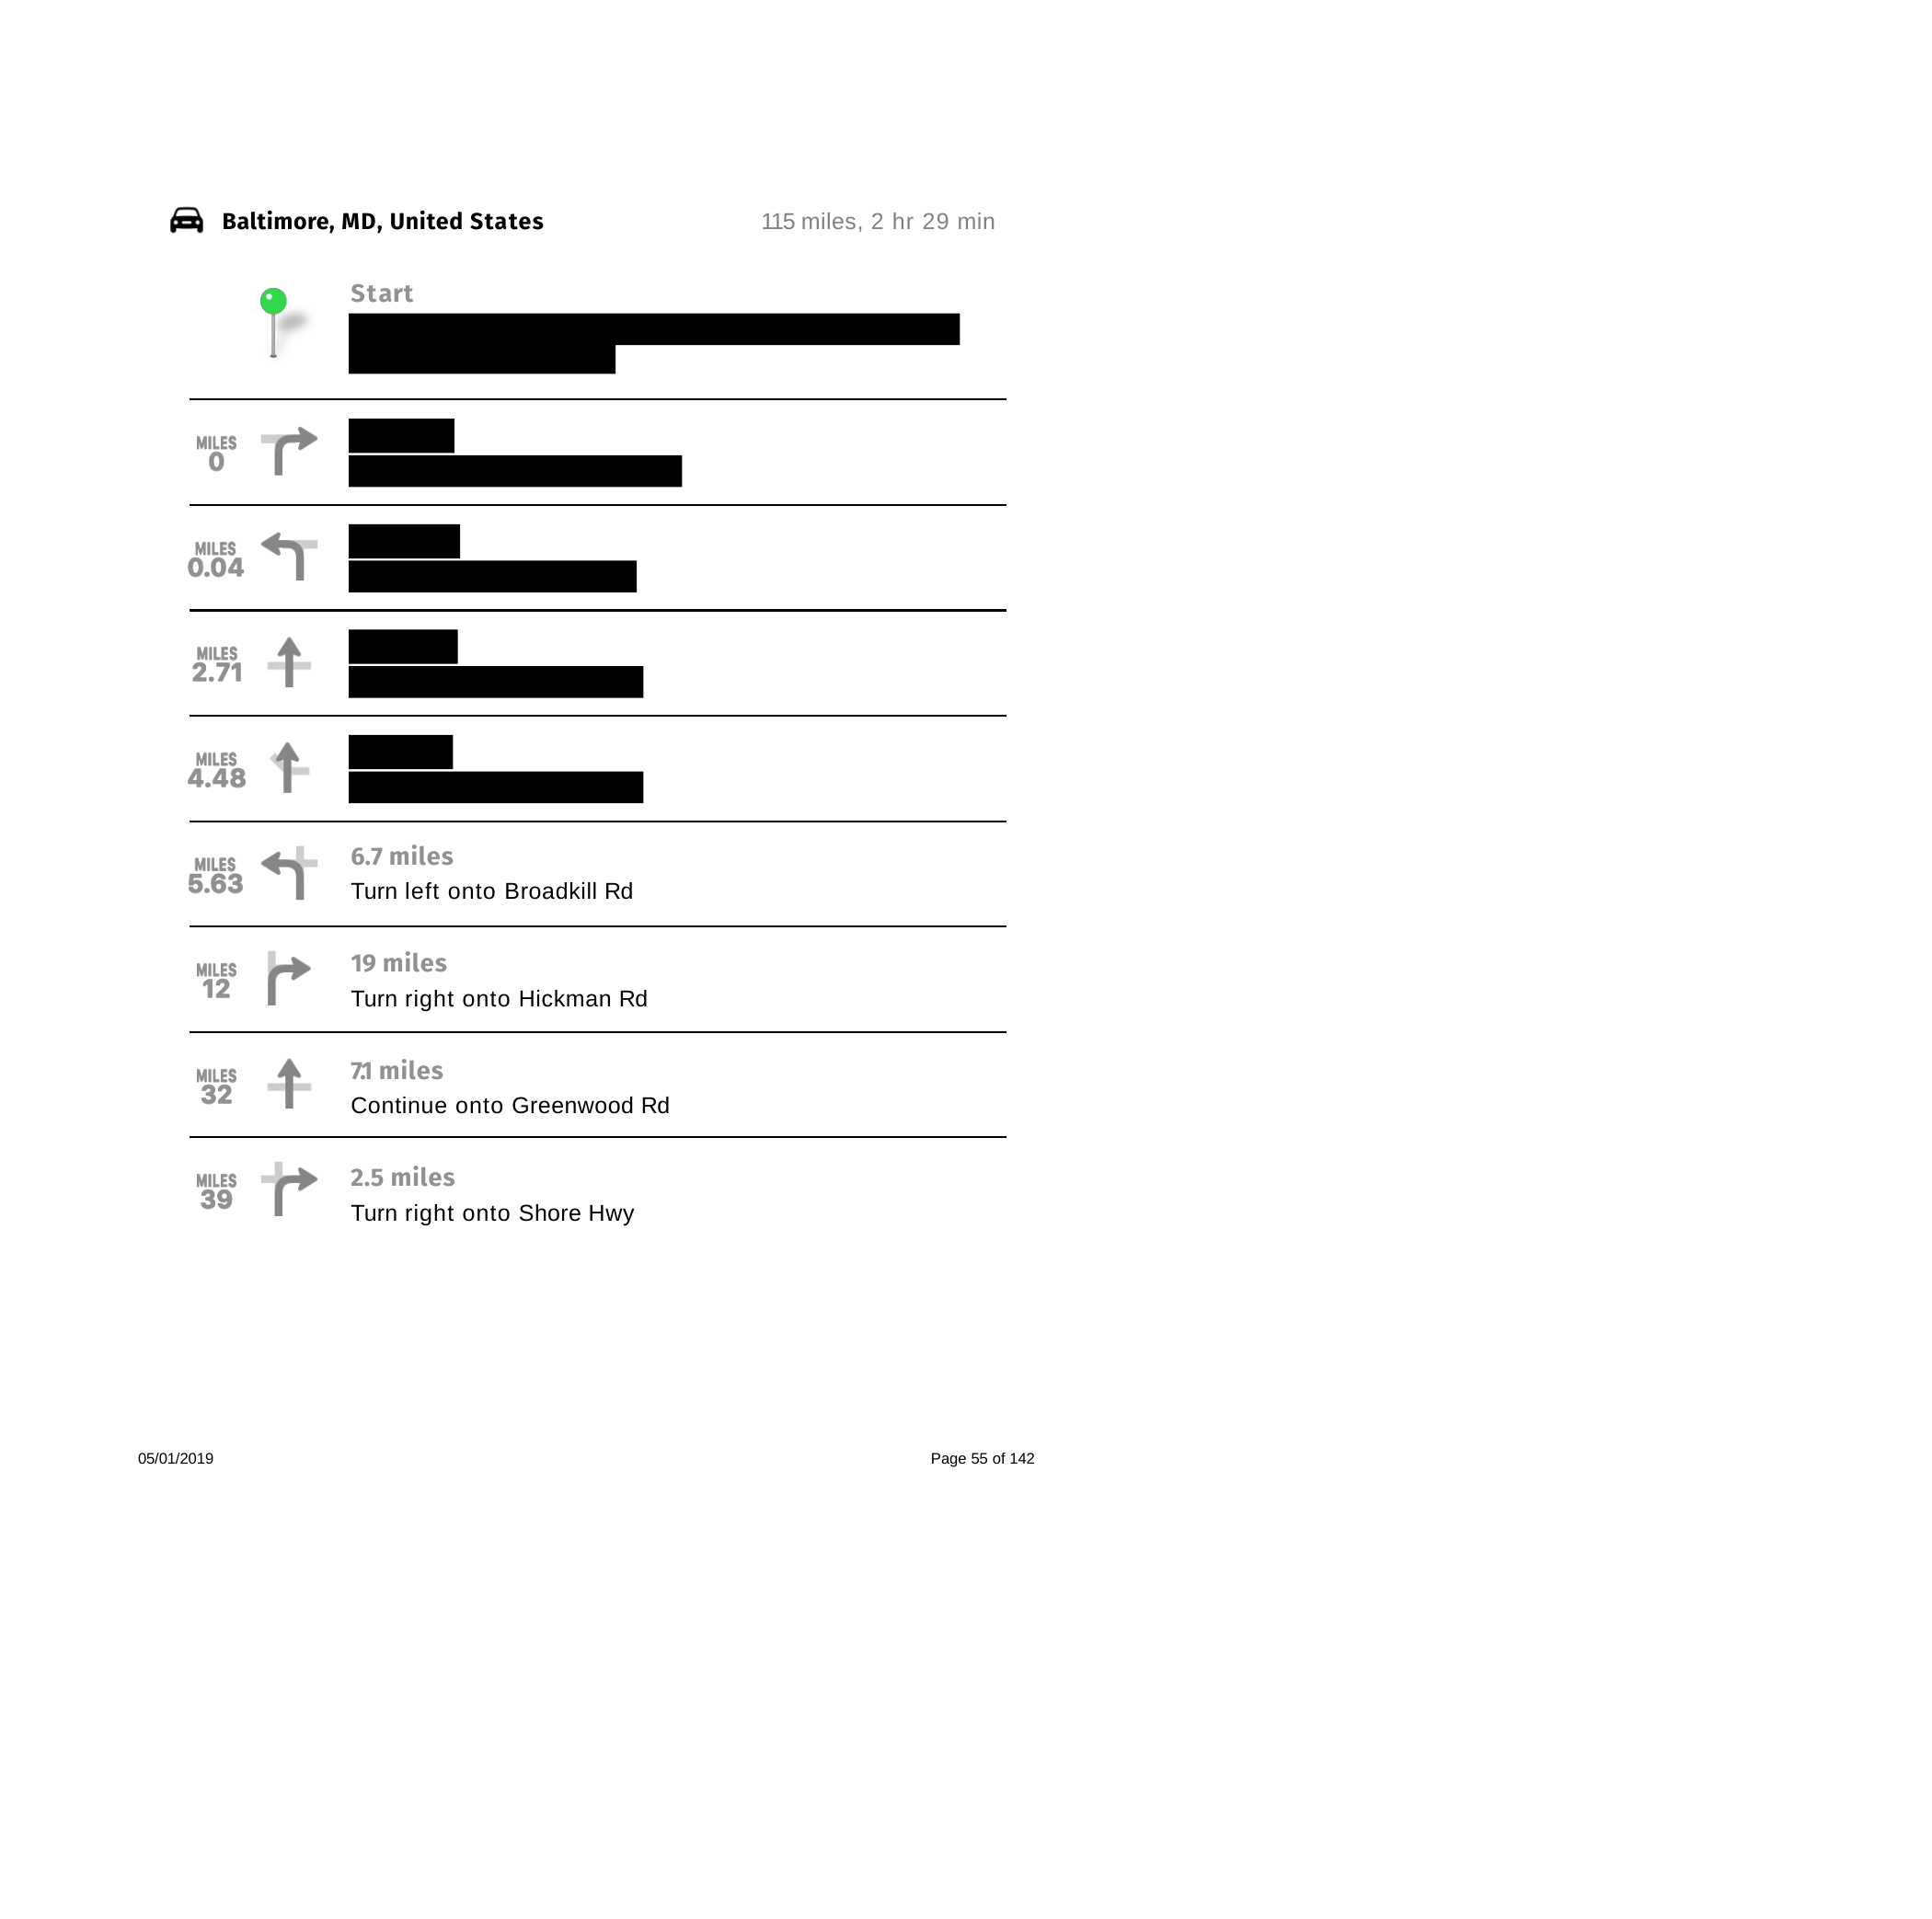

Baltimore, MD, United States
115 miles, 2 hr 29 min
Start

6.7 miles
Turn left onto Broadkill Rd

19 miles
Turn right onto Hickman Rd

7.1 miles
Continue onto Greenwood Rd

2.5 miles
Turn right onto Shore Hwy

05/01/2019
Page 55 of 142